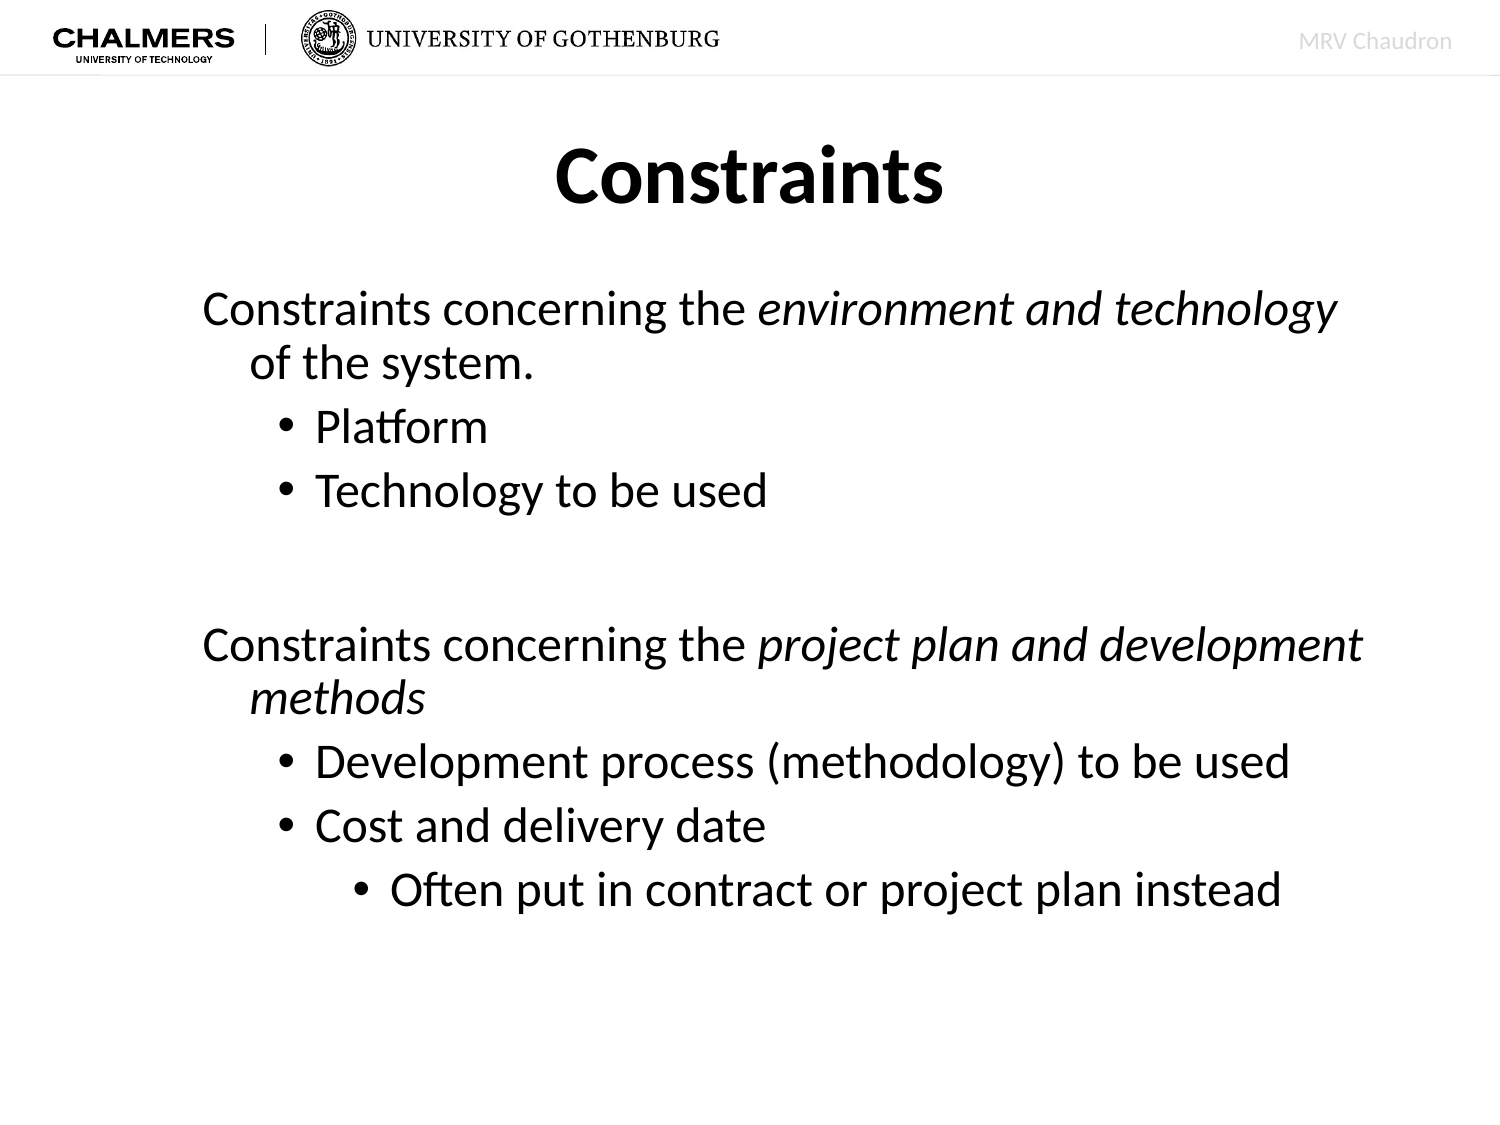

# Constraints
Constraints concerning the environment and technology of the system.
Platform
Technology to be used

Constraints concerning the project plan and development methods
Development process (methodology) to be used
Cost and delivery date
Often put in contract or project plan instead